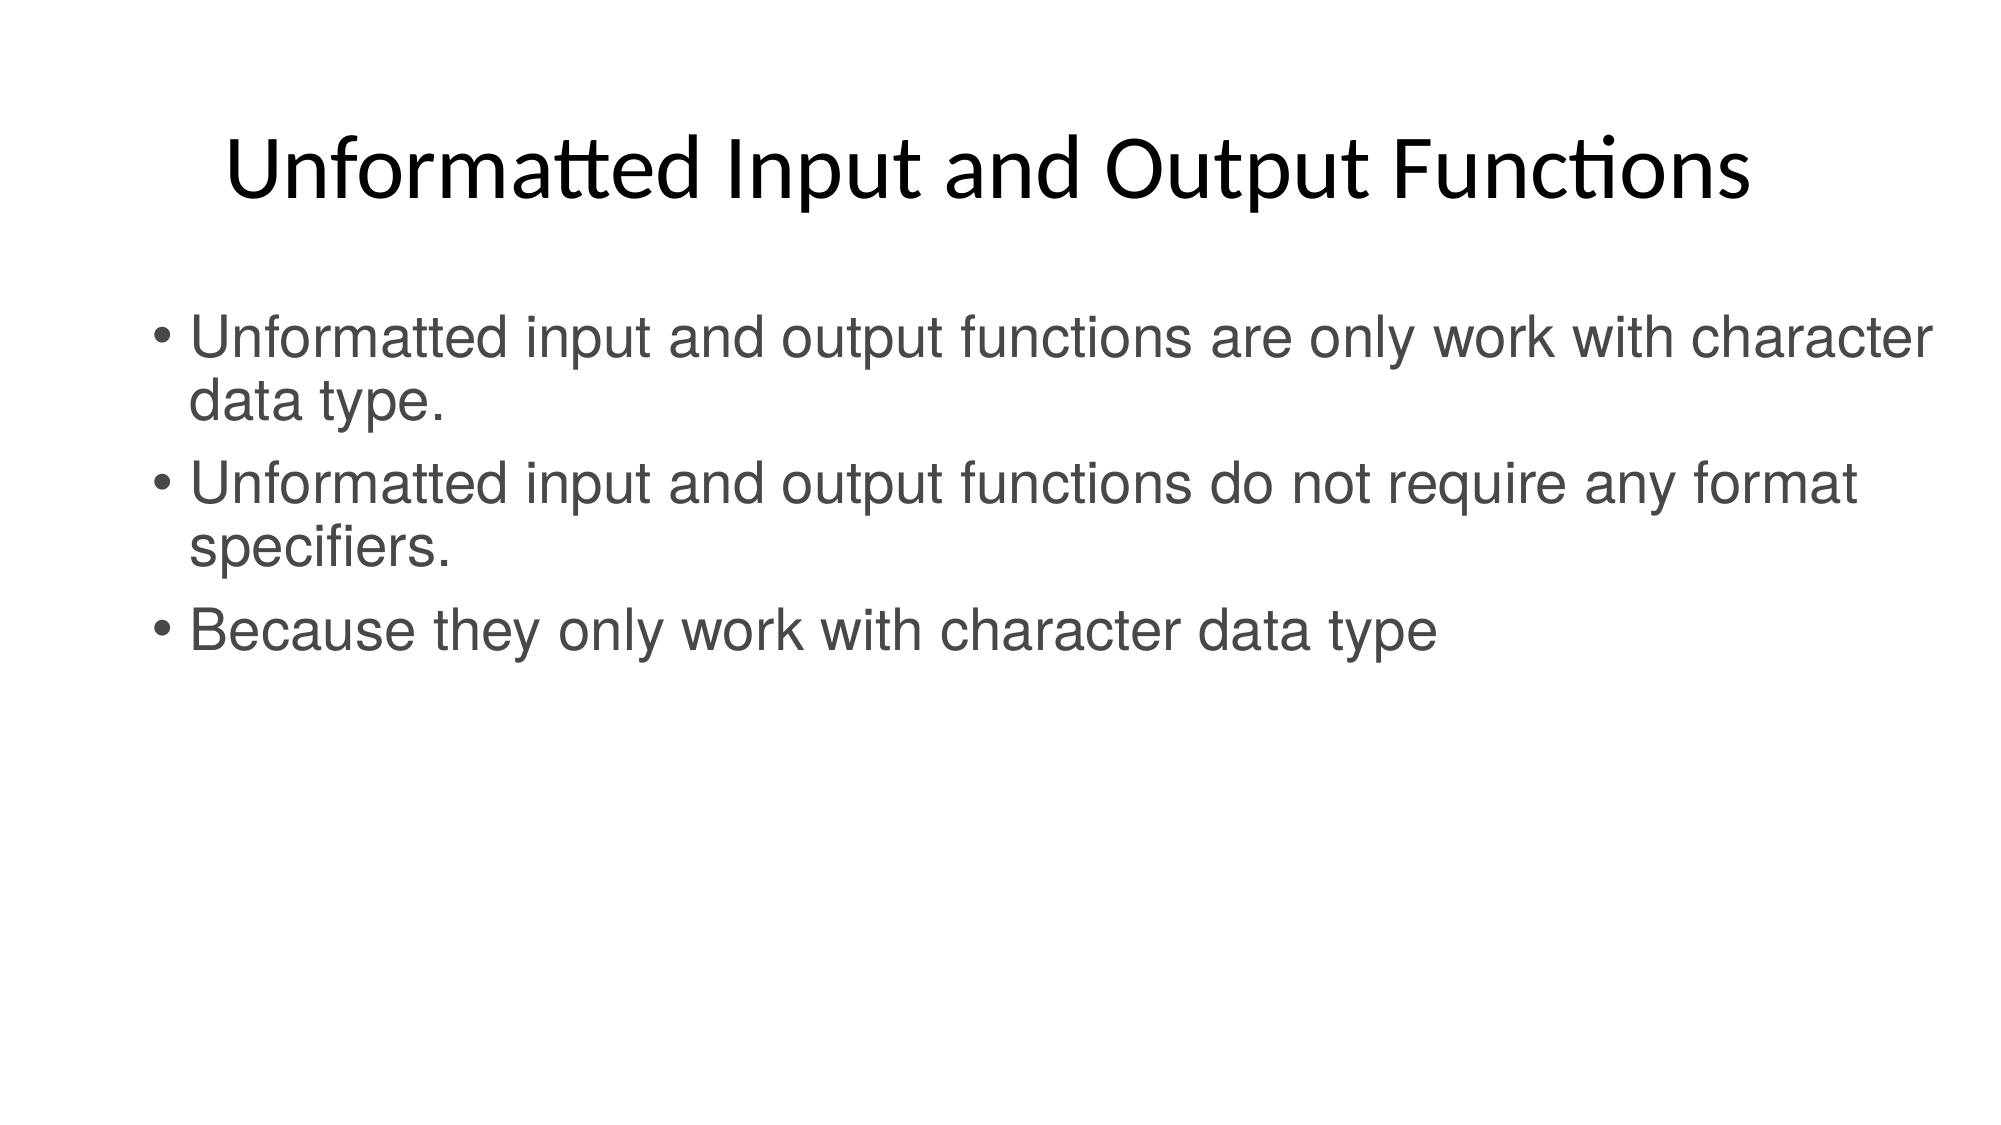

# Unformatted Input and Output Functions
Unformatted input and output functions are only work with character data type.
Unformatted input and output functions do not require any format specifiers.
Because they only work with character data type